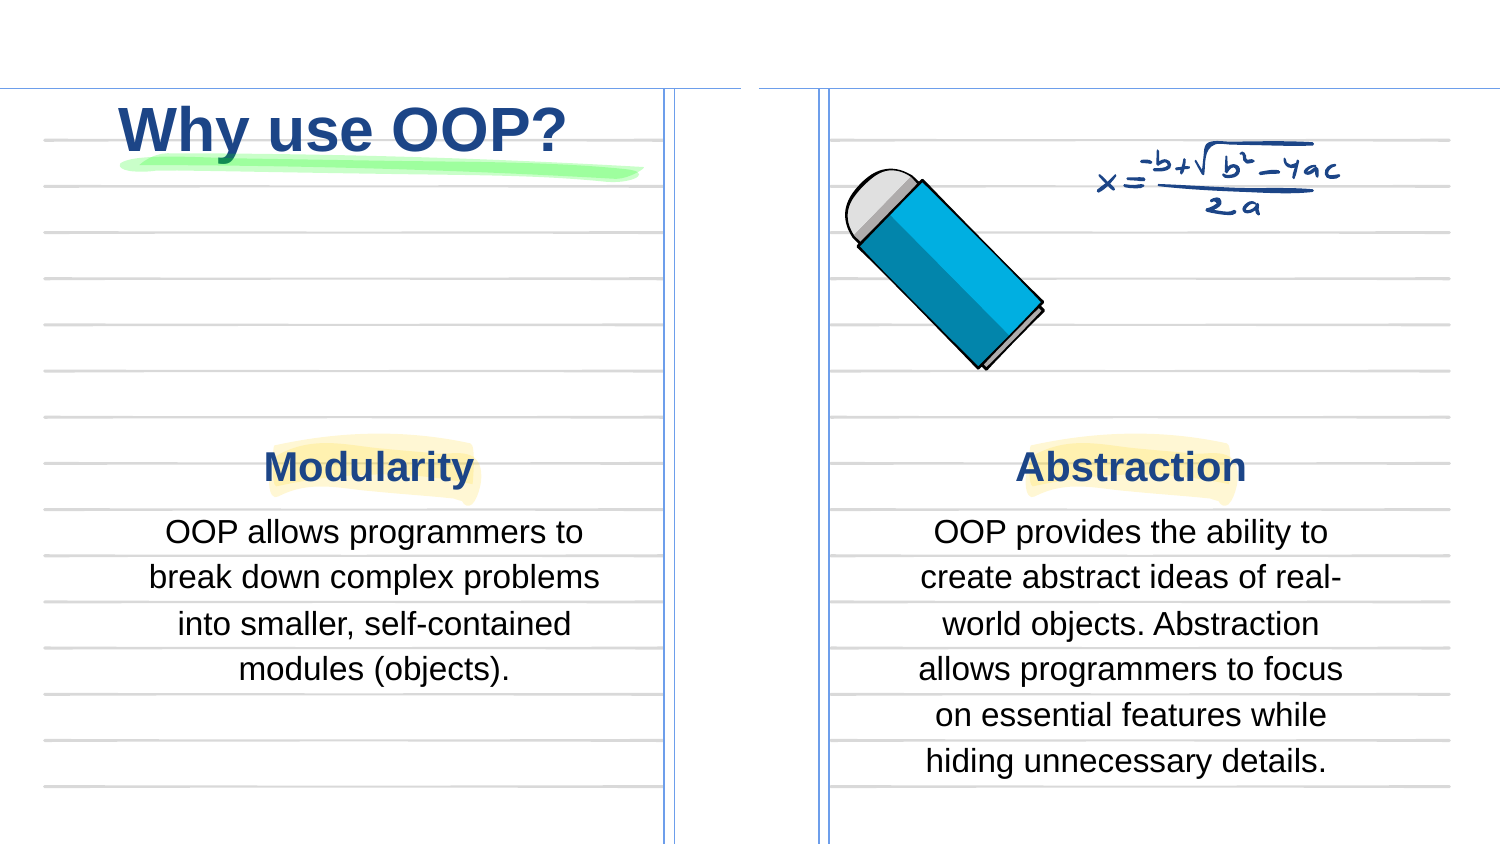

# Why use OOP?

Modularity
Abstraction
OOP provides the ability to create abstract ideas of real-world objects. Abstraction allows programmers to focus on essential features while hiding unnecessary details.
OOP allows programmers to break down complex problems into smaller, self-contained modules (objects).